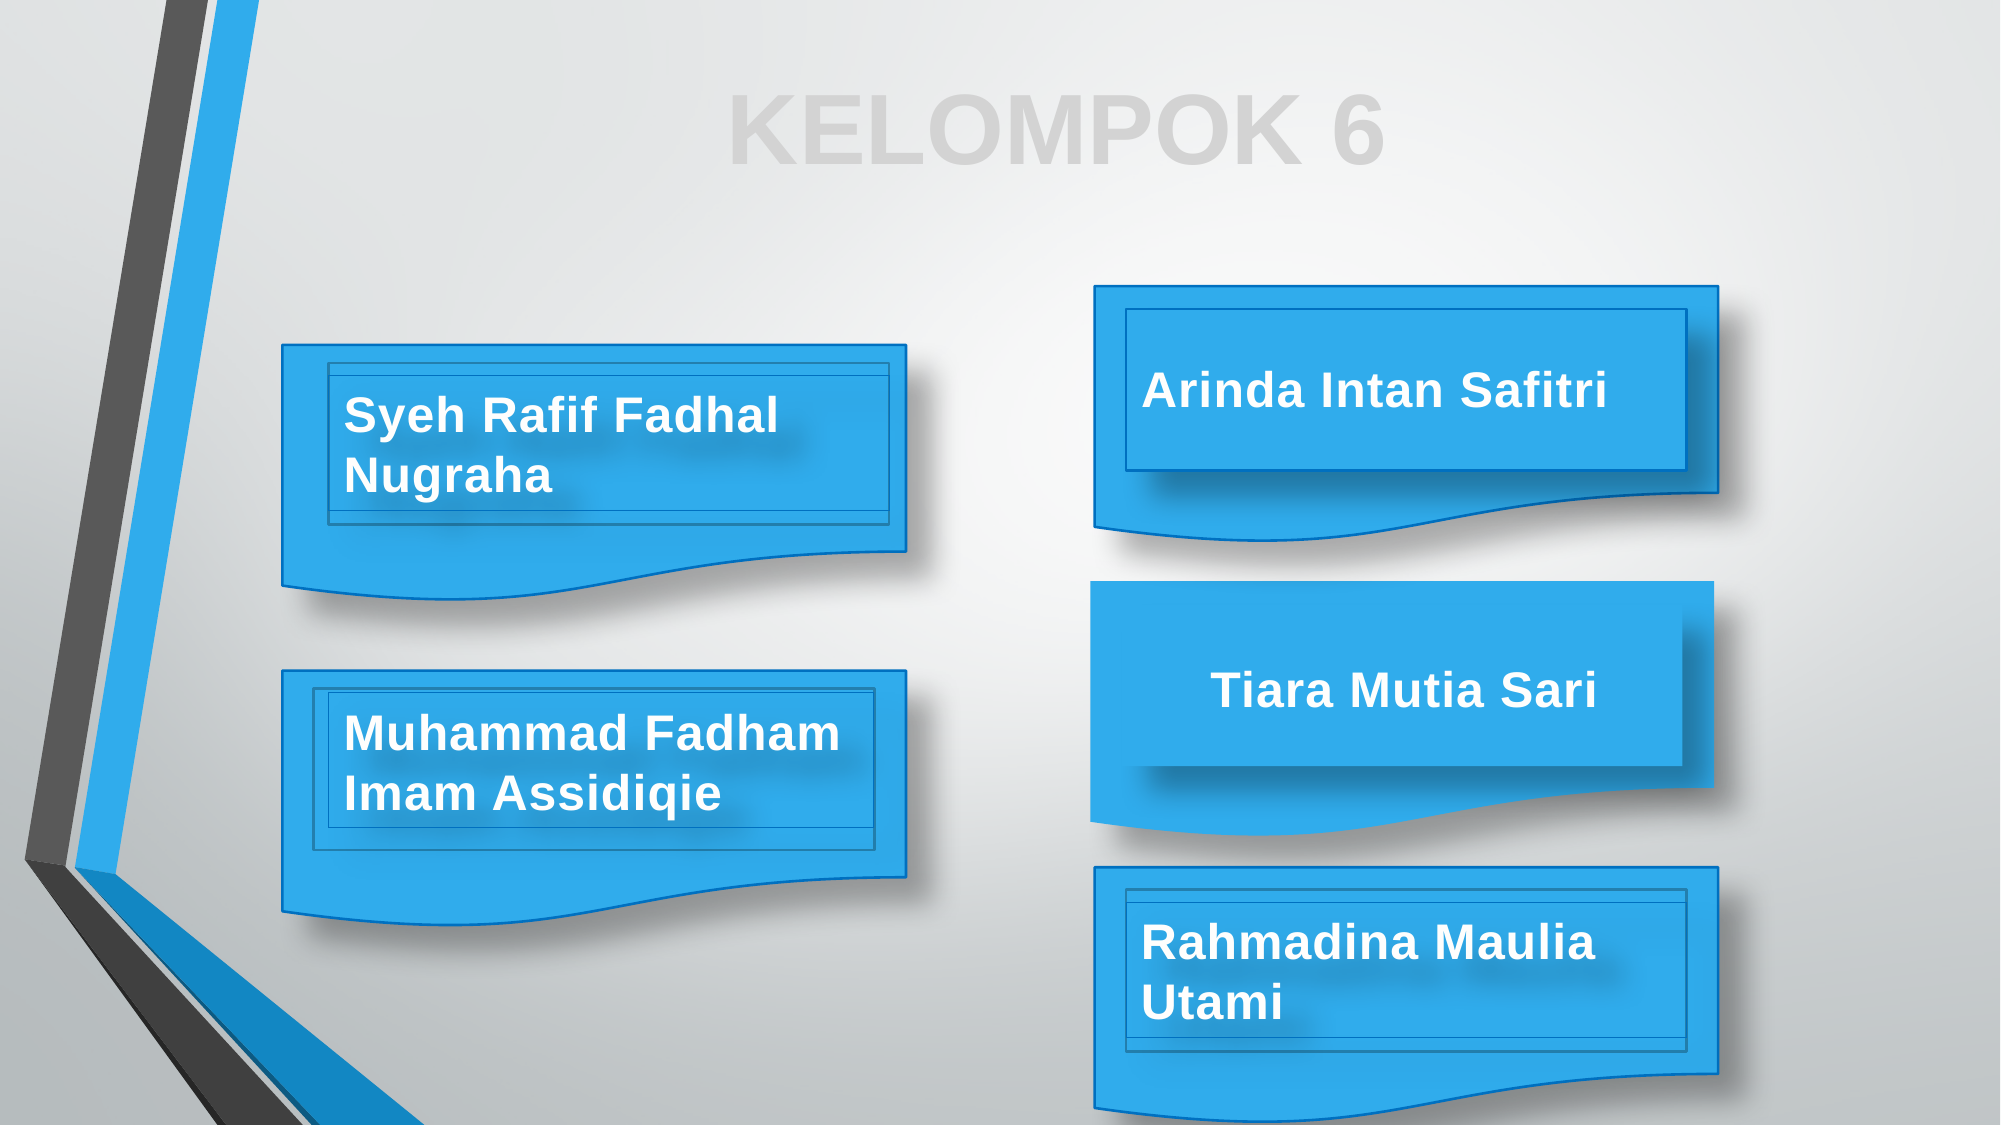

KELOMPOK 6

Arinda Intan Safitri

Syeh Rafif Fadhal Nugraha

Tiara Mutia Sari

Muhammad Fadham Imam Assidiqie

Rahmadina Maulia Utami